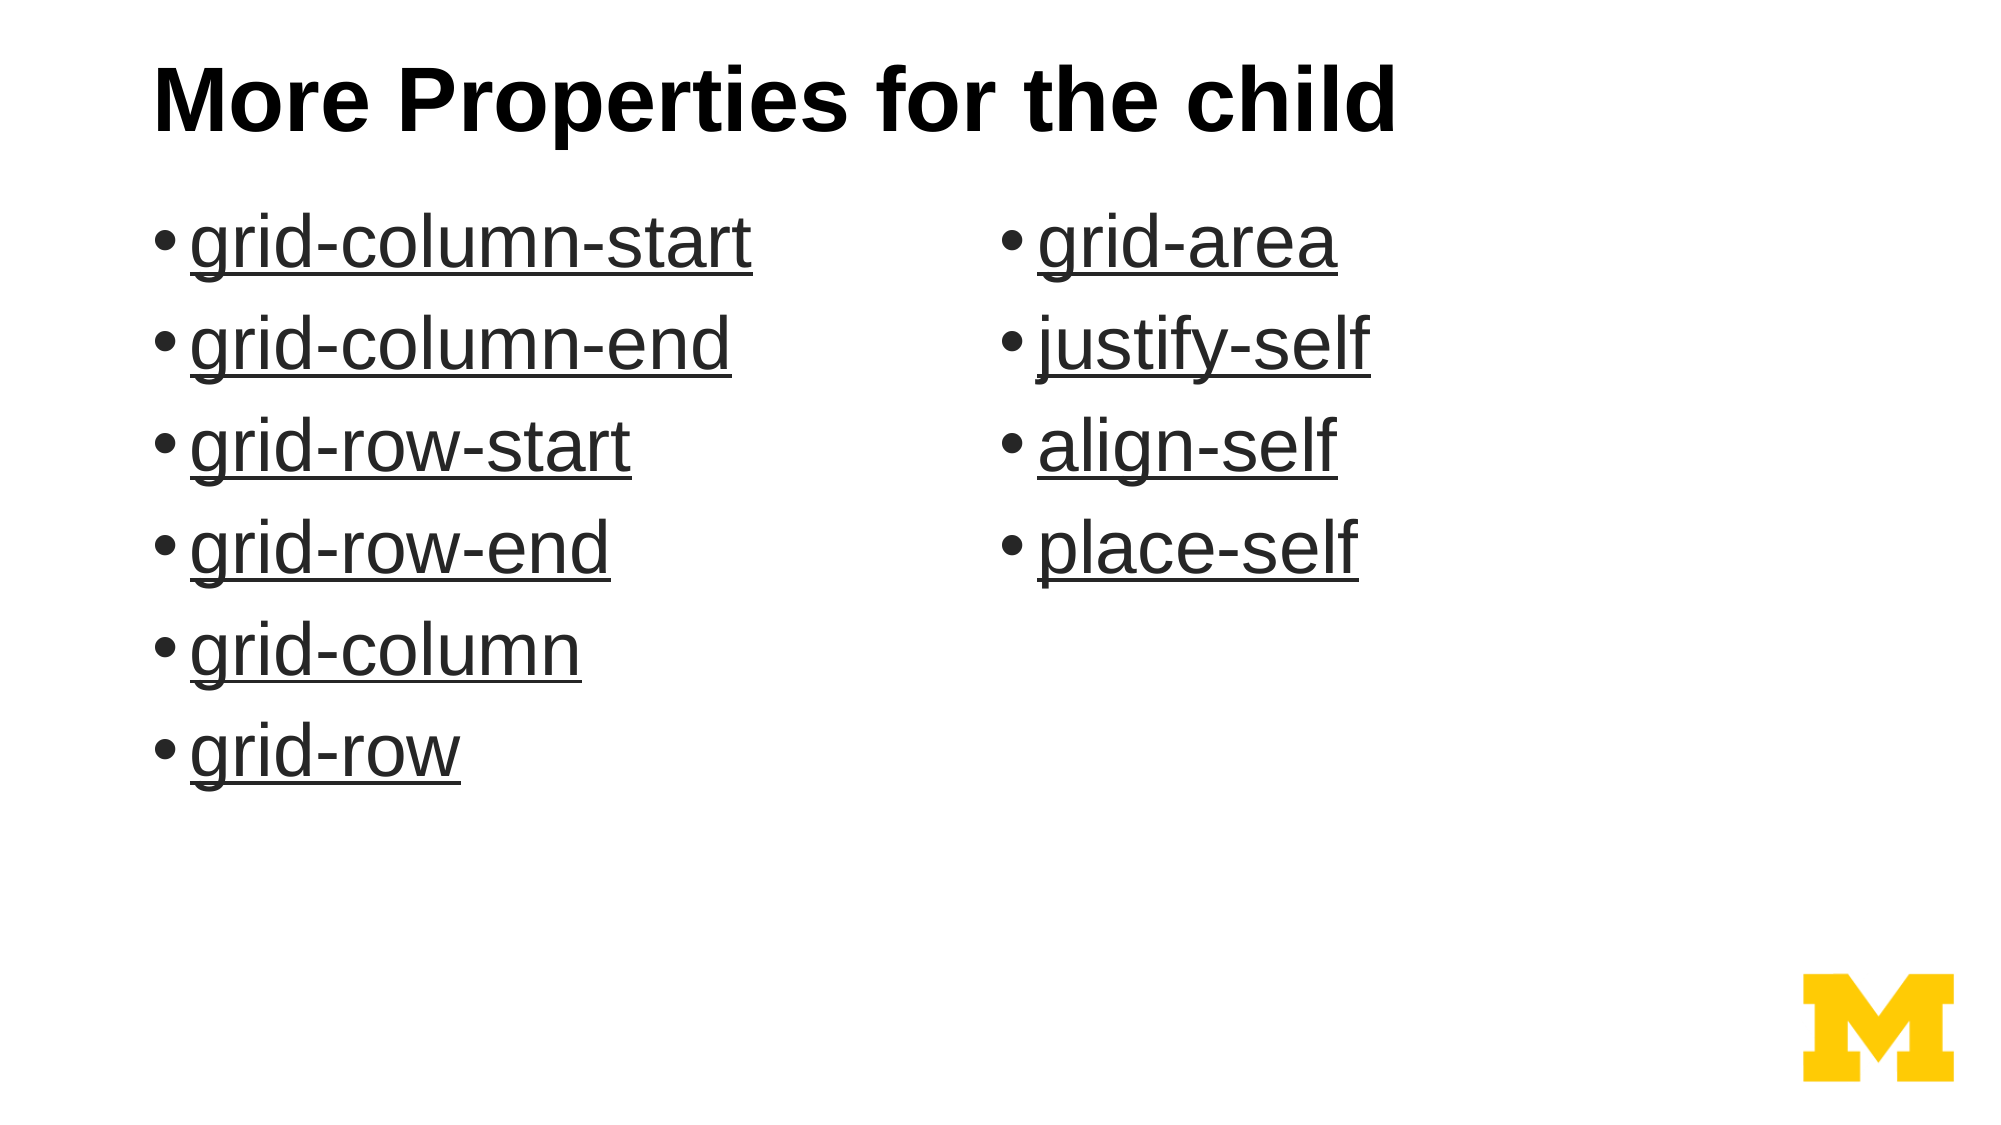

# More Properties for the child
grid-column-start
grid-column-end
grid-row-start
grid-row-end
grid-column
grid-row

grid-area
justify-self
align-self
place-self